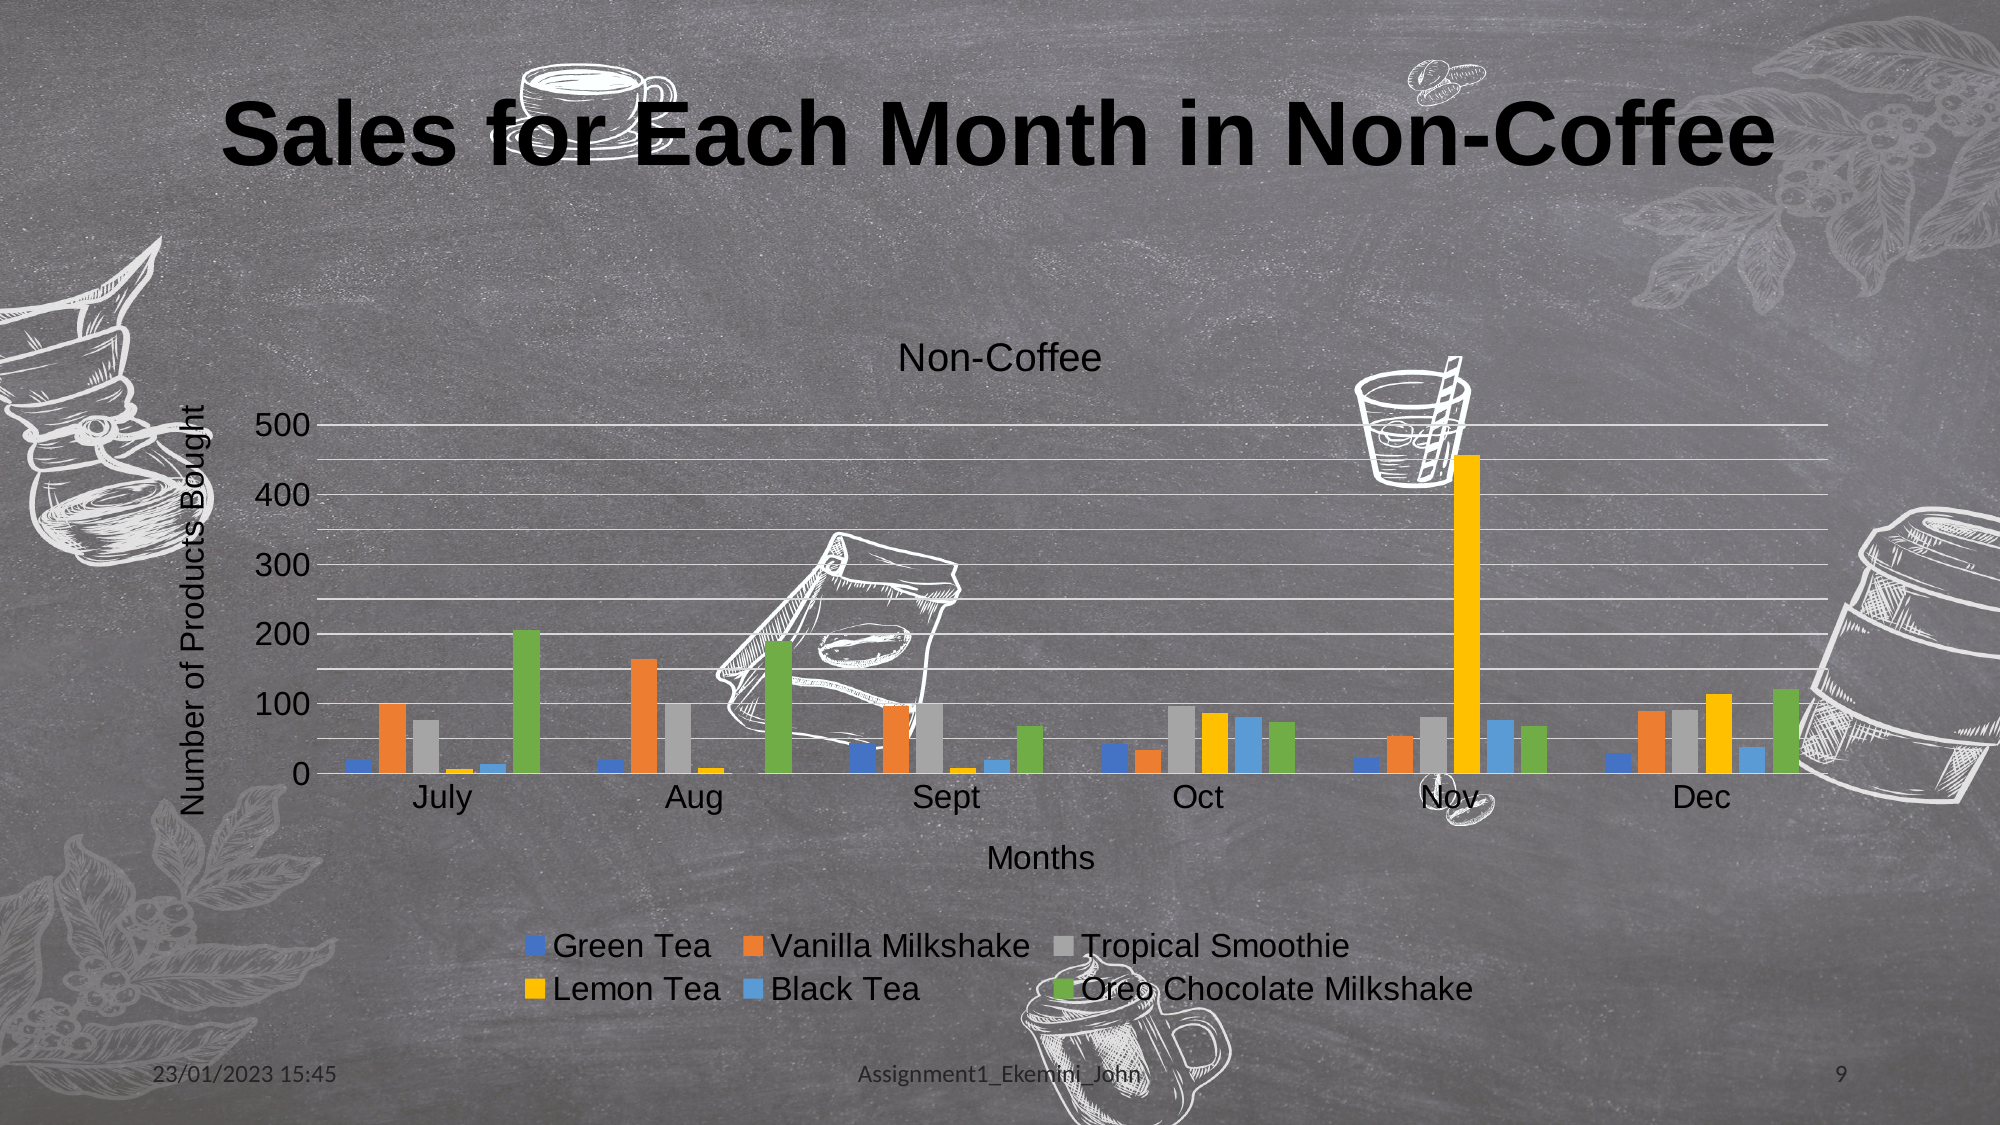

# Sales for Each Month in Non-Coffee

### Chart: Non-Coffee

| Category | Green Tea | Vanilla Milkshake | Tropical Smoothie | Lemon Tea | Black Tea | Oreo Chocolate Milkshake |
|---|---|---|---|---|---|---|
| July | 20.0 | 100.0 | 76.0 | 7.0 | 14.0 | 206.0 |
| Aug | 20.0 | 164.0 | 100.0 | 8.0 | 1.0 | 190.0 |
| Sept | 44.0 | 97.0 | 99.0 | 8.0 | 19.0 | 68.0 |
| Oct | 42.0 | 34.0 | 96.0 | 87.0 | 81.0 | 74.0 |
| Nov | 22.0 | 53.0 | 81.0 | 456.0 | 77.0 | 68.0 |
| Dec | 29.6 | 89.6 | 90.4 | 113.2 | 38.4 | 121.2 |
23/01/2023 15:45
Assignment1_Ekemini_John
9